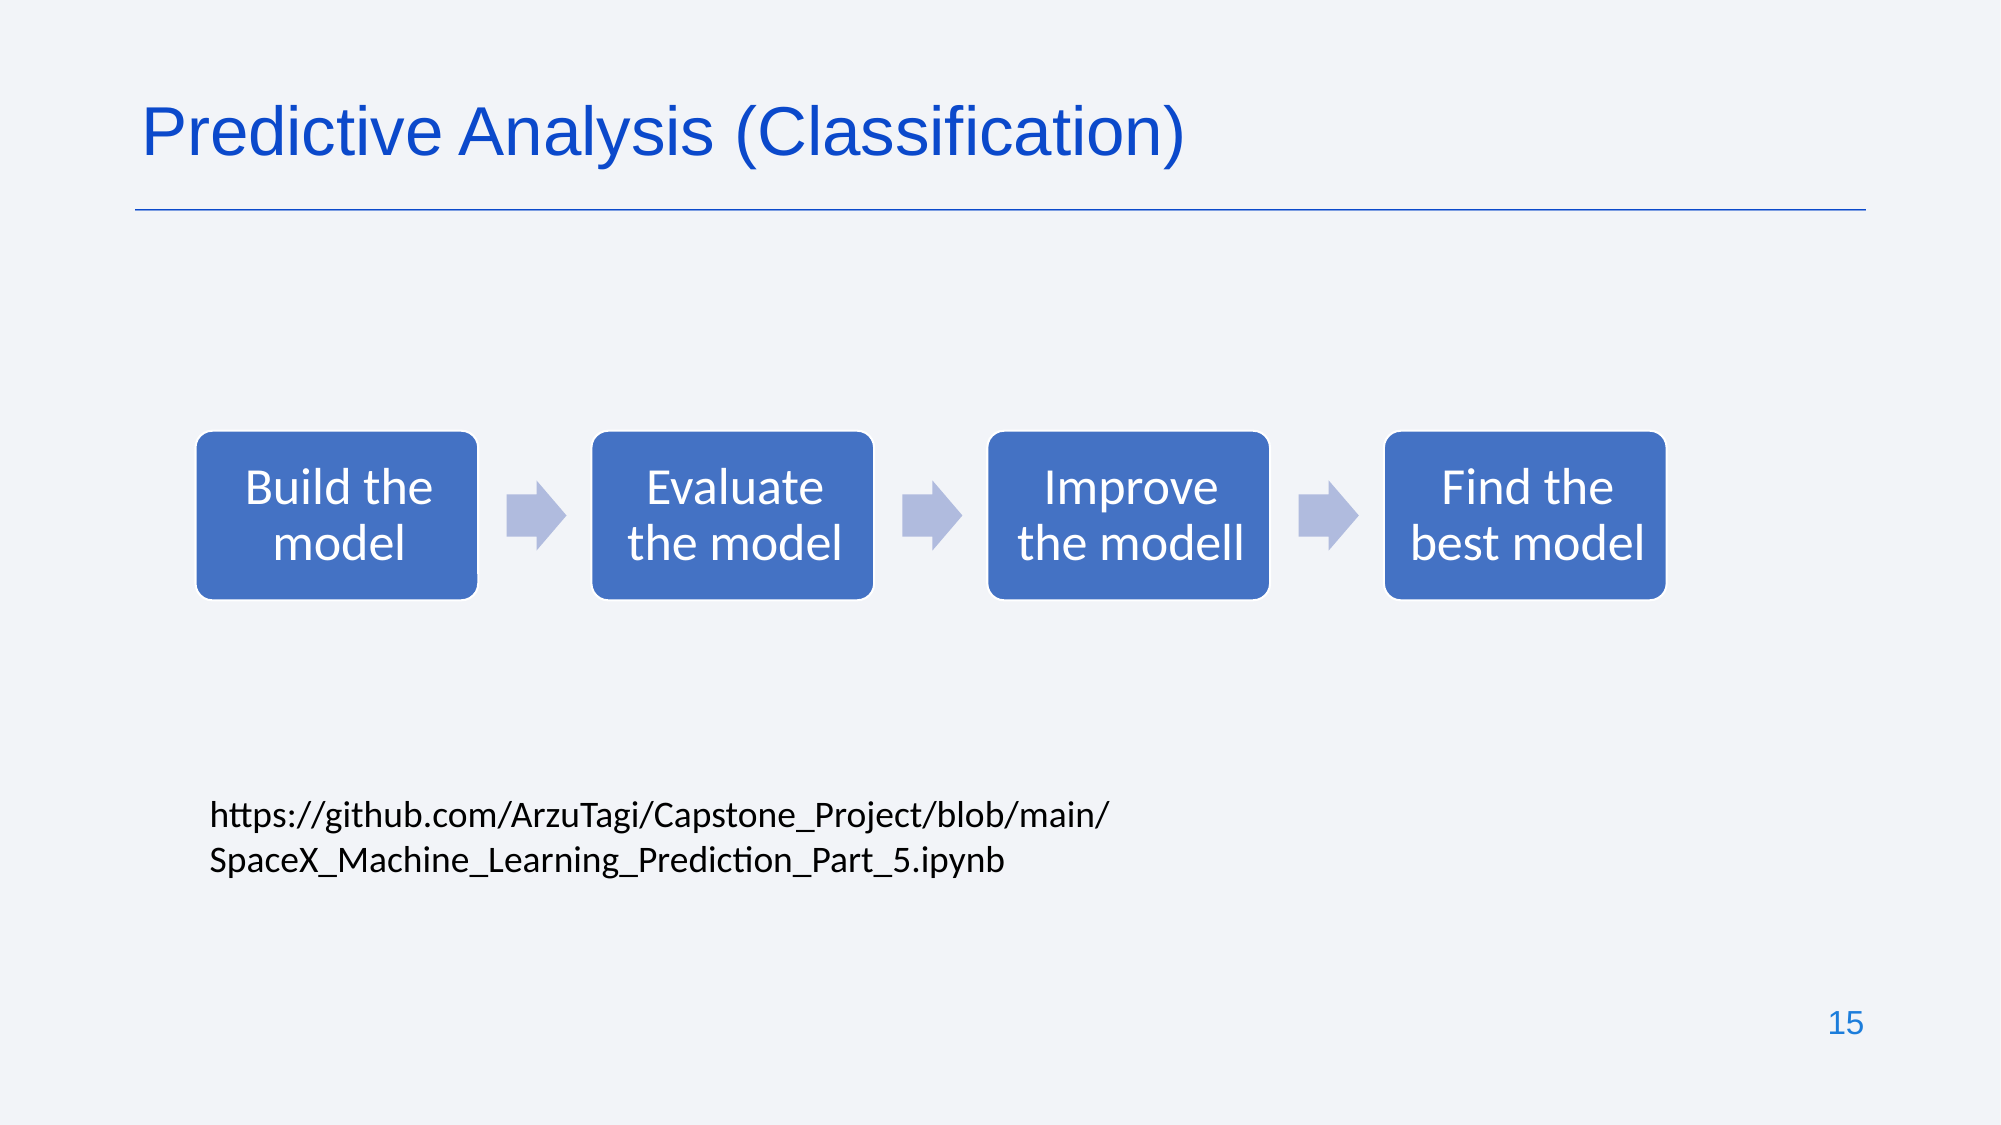

Predictive Analysis (Classification)
Build the model

Evaluate the model

Improve the modell

Find the best model

https://github.com/ArzuTagi/Capstone_Project/blob/main/SpaceX_Machine_Learning_Prediction_Part_5.ipynb
15